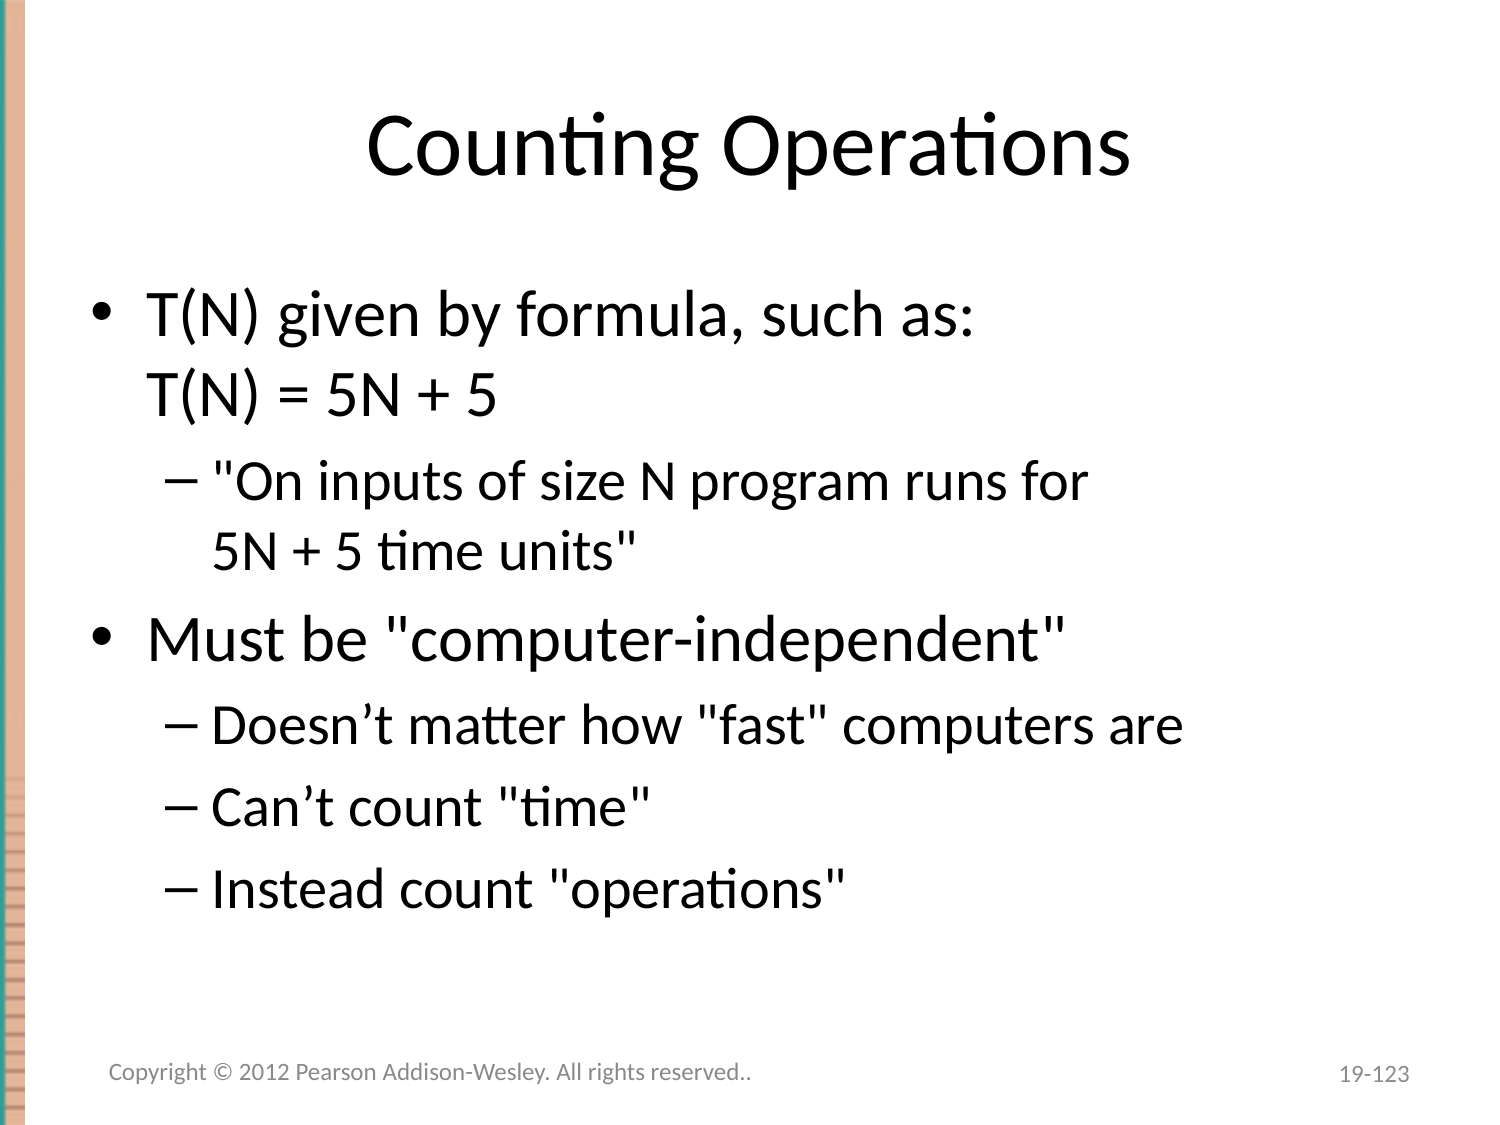

# Counting Operations
T(N) given by formula, such as:
T(N) = 5N + 5
"On inputs of size N program runs for
5N + 5 time units"
Must be "computer-independent"
Doesn’t matter how "fast" computers are
Can’t count "time"
Instead count "operations"
Copyright © 2012 Pearson Addison-Wesley. All rights reserved..
19-123